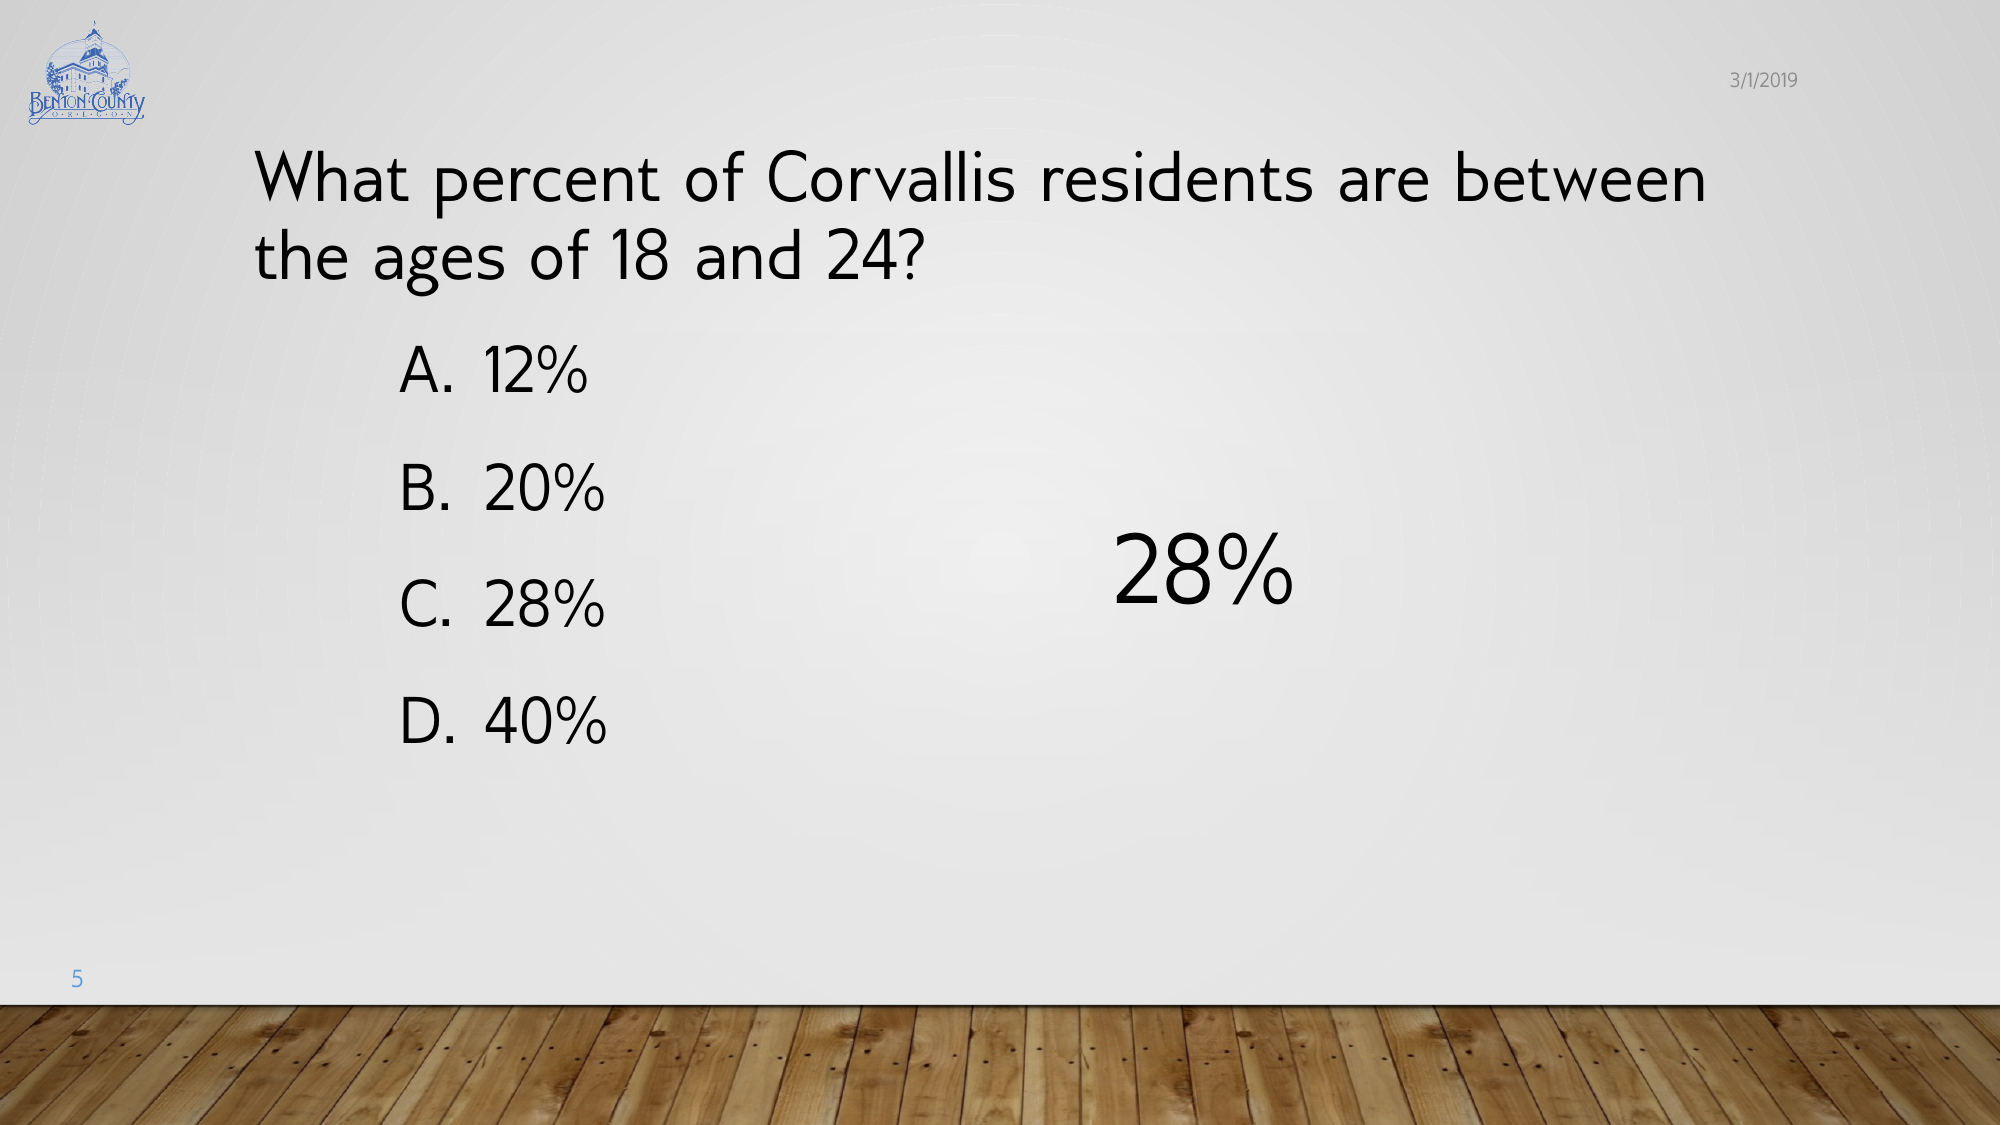

3/1/2019
# What percent of Corvallis residents are between the ages of 18 and 24?
12%
20%
28%
40%
28%
5